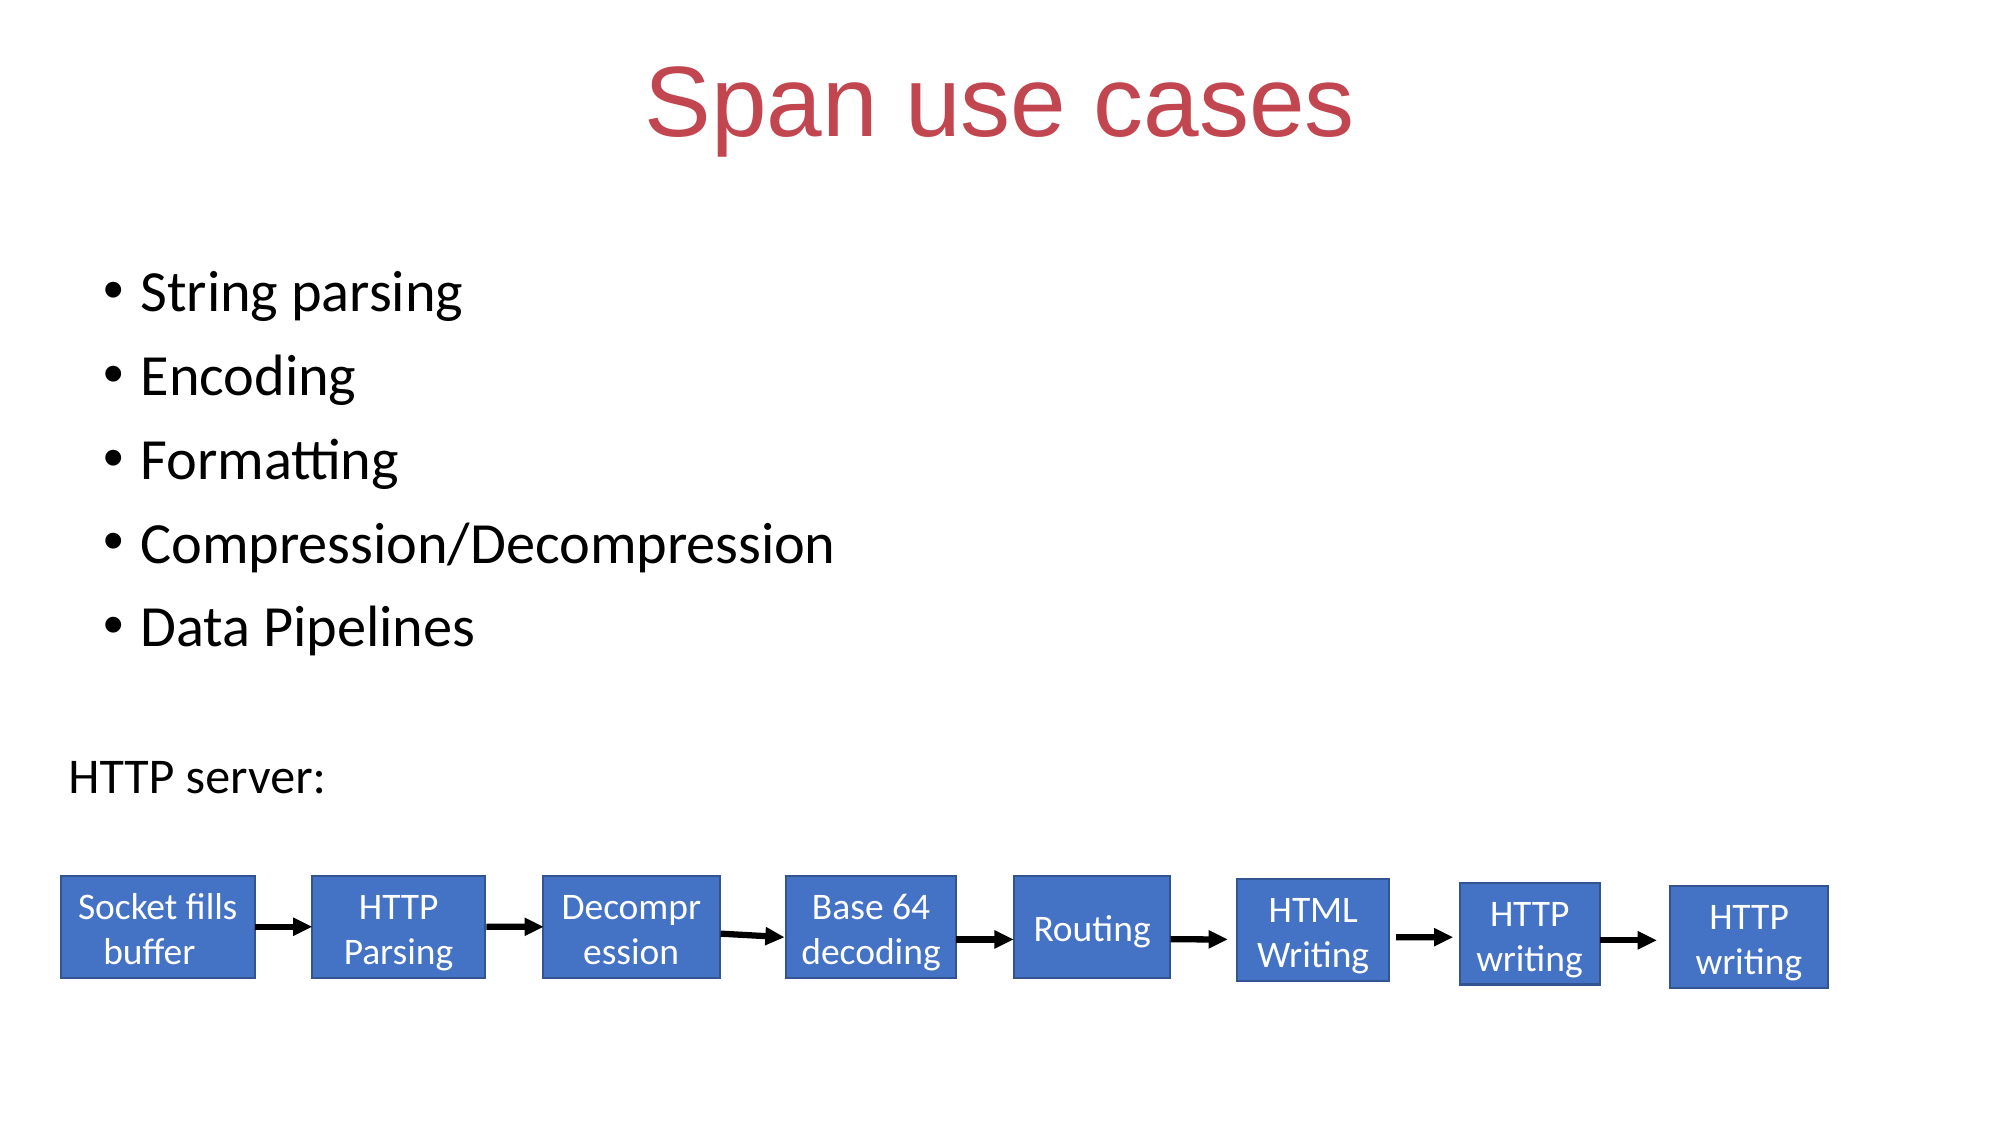

# Span use cases
String parsing
Encoding
Formatting
Compression/Decompression
Data Pipelines
HTTP server:
Routing
Decompression
Base 64 decoding
Socket fills buffer
HTTP Parsing
HTML Writing
HTTP writing
HTTP writing